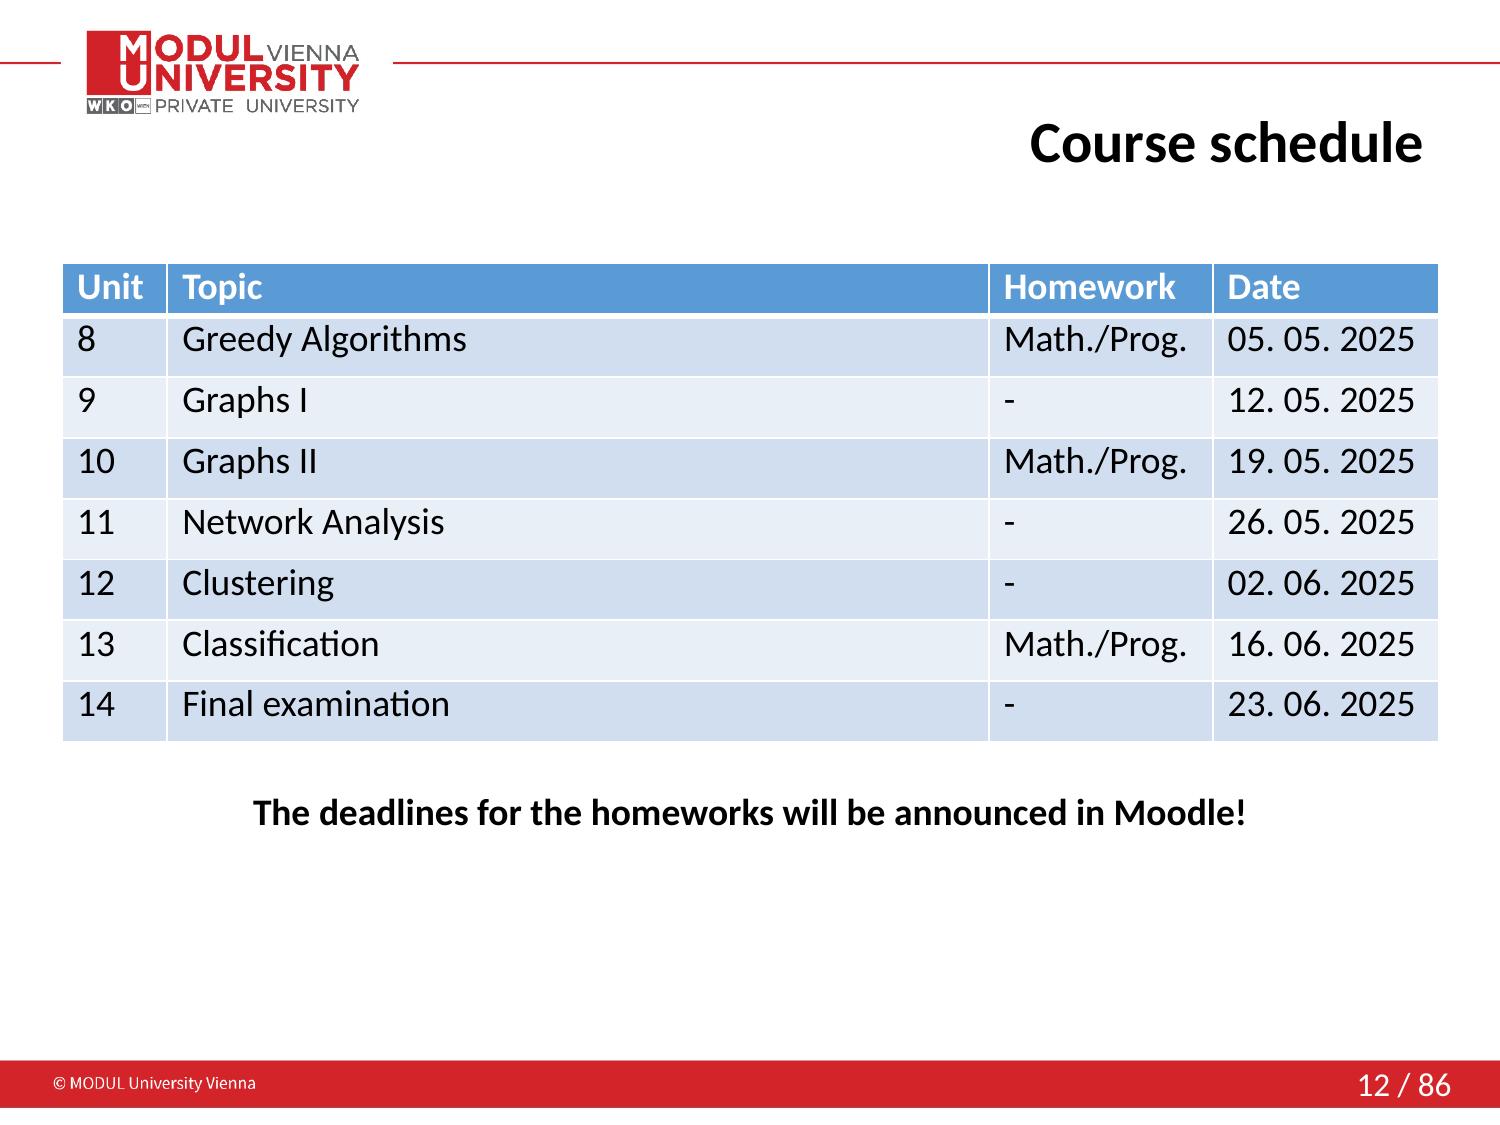

# Course schedule
| Unit | Topic | Homework | Date |
| --- | --- | --- | --- |
| 8 | Greedy Algorithms | Math./Prog. | 05. 05. 2025 |
| 9 | Graphs I | - | 12. 05. 2025 |
| 10 | Graphs II | Math./Prog. | 19. 05. 2025 |
| 11 | Network Analysis | - | 26. 05. 2025 |
| 12 | Clustering | - | 02. 06. 2025 |
| 13 | Classification | Math./Prog. | 16. 06. 2025 |
| 14 | Final examination | - | 23. 06. 2025 |
The deadlines for the homeworks will be announced in Moodle!